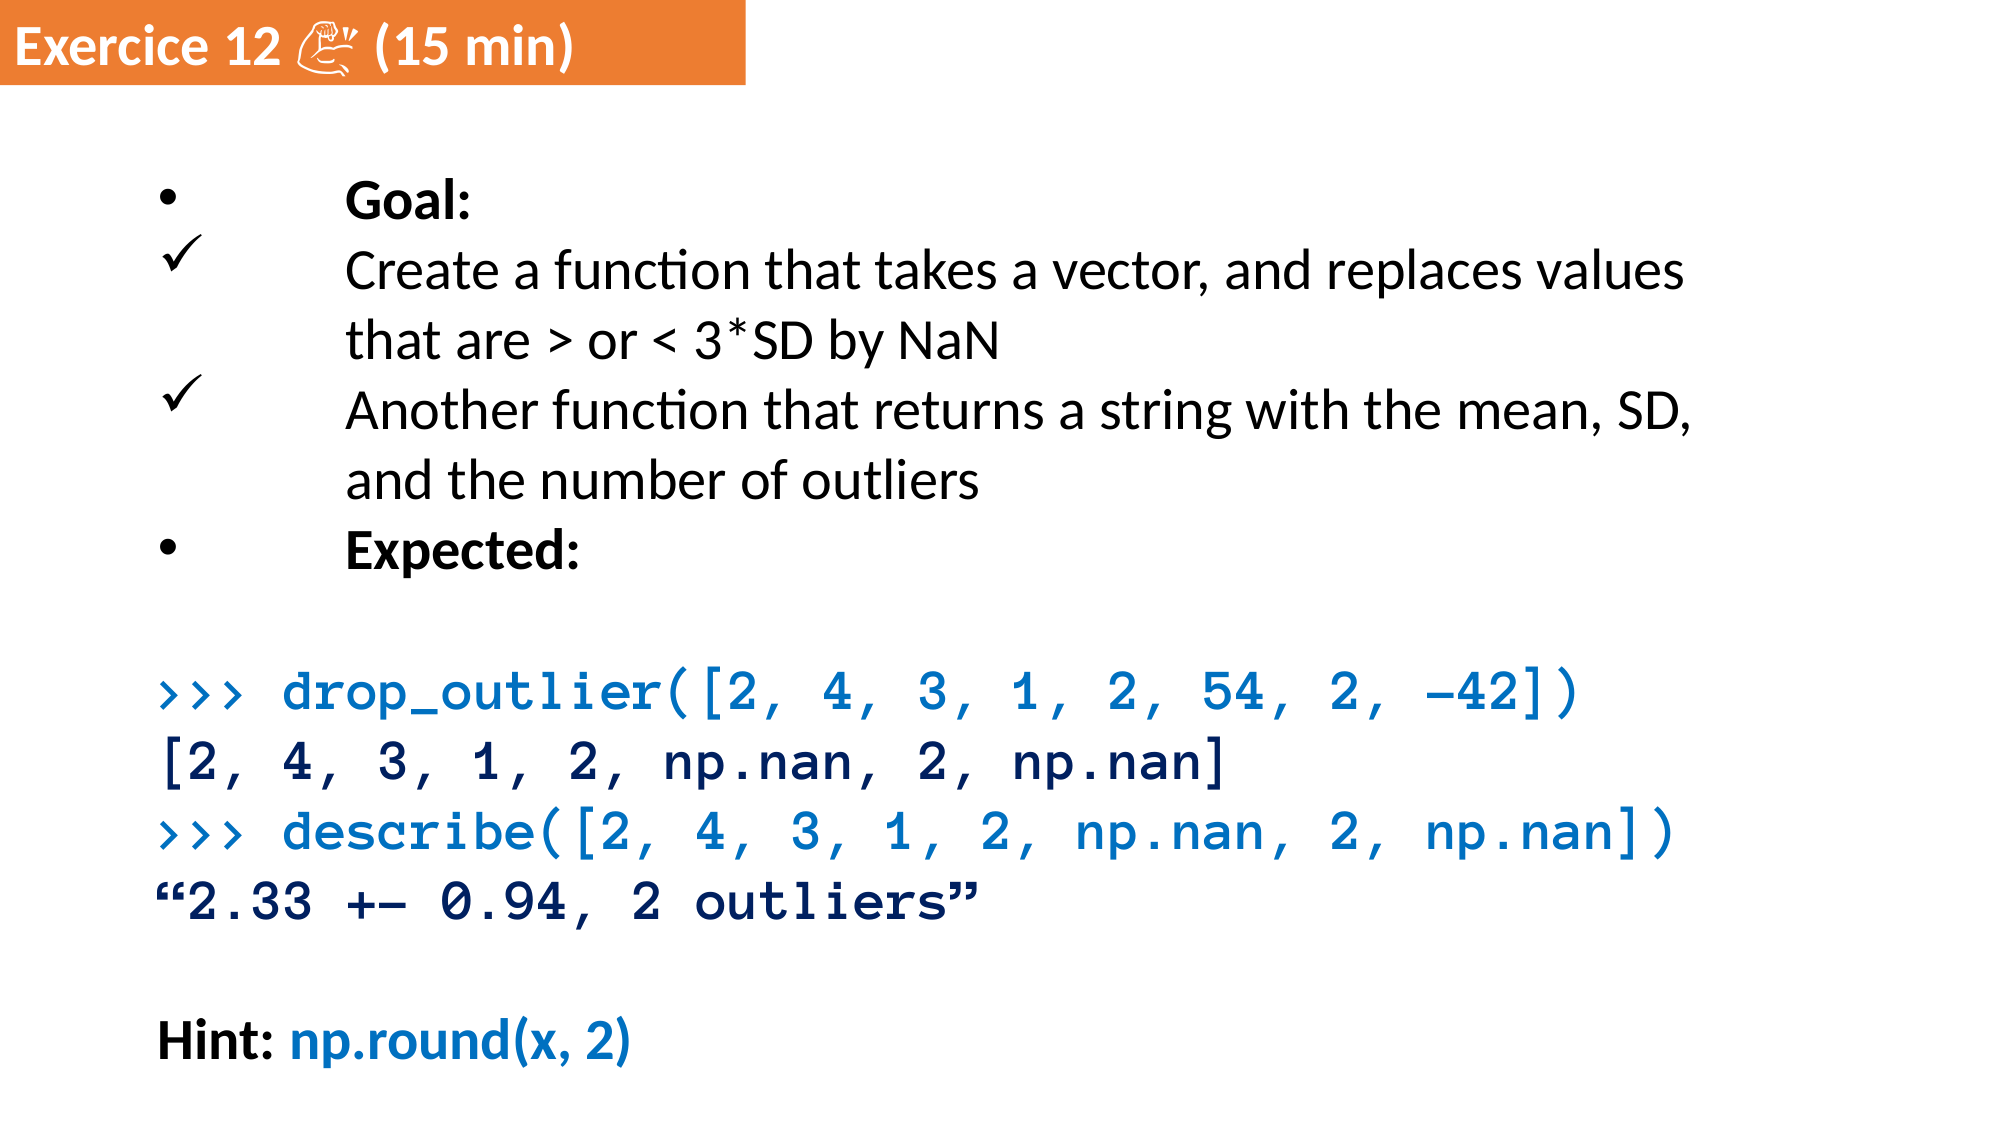

Exercice 12 💪 (15 min)
Goal:
Create a function that takes a vector, and replaces values that are > or < 3*SD by NaN
Another function that returns a string with the mean, SD, and the number of outliers
Expected:

>>> drop_outlier([2, 4, 3, 1, 2, 54, 2, -42])
[2, 4, 3, 1, 2, np.nan, 2, np.nan]
>>> describe([2, 4, 3, 1, 2, np.nan, 2, np.nan])
“2.33 +- 0.94, 2 outliers”

Hint: np.round(x, 2)